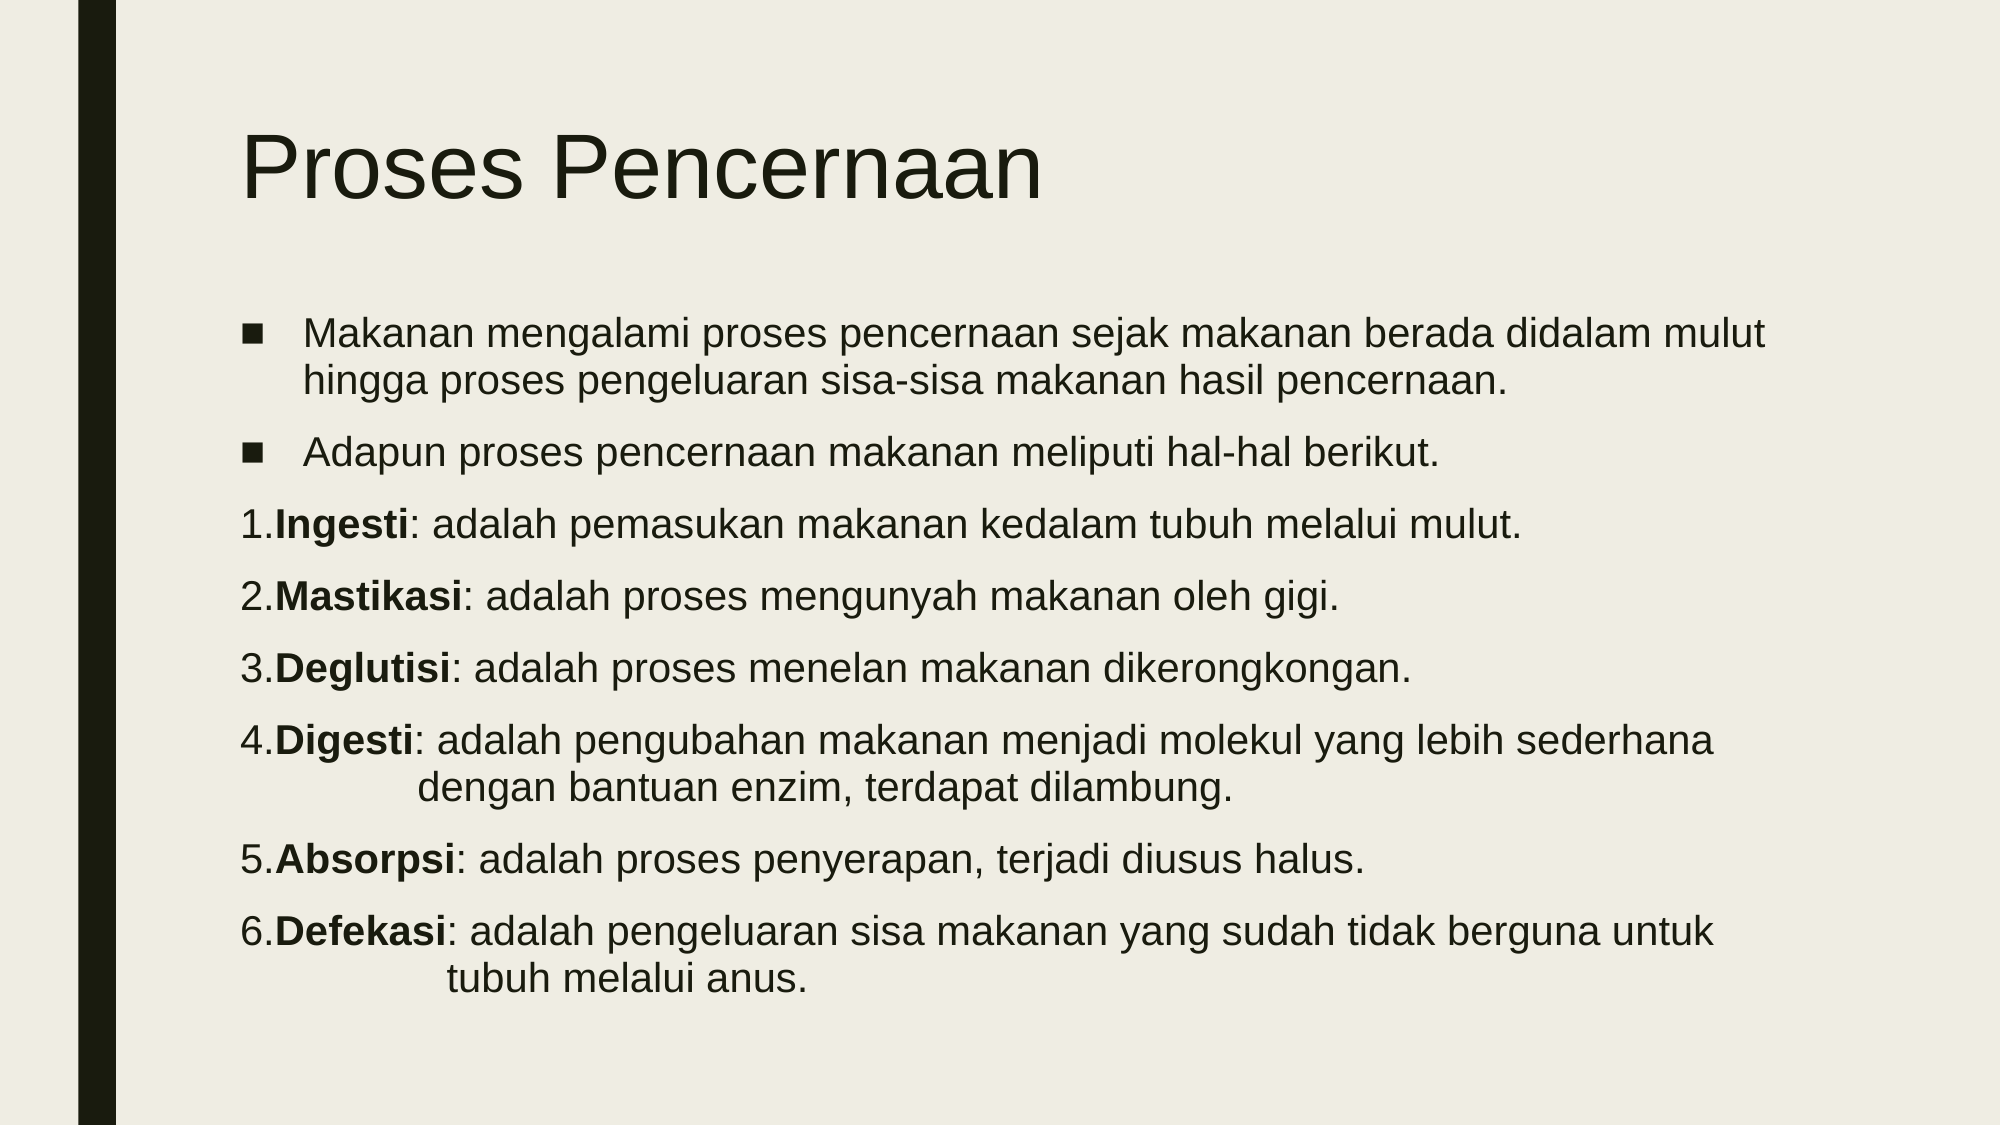

# Proses Pencernaan
Makanan mengalami proses pencernaan sejak makanan berada didalam mulut hingga proses pengeluaran sisa-sisa makanan hasil pencernaan.
Adapun proses pencernaan makanan meliputi hal-hal berikut.
1.Ingesti: adalah pemasukan makanan kedalam tubuh melalui mulut.
2.Mastikasi: adalah proses mengunyah makanan oleh gigi.
3.Deglutisi: adalah proses menelan makanan dikerongkongan.
4.Digesti: adalah pengubahan makanan menjadi molekul yang lebih sederhana dengan bantuan enzim, terdapat dilambung.
5.Absorpsi: adalah proses penyerapan, terjadi diusus halus.
6.Defekasi: adalah pengeluaran sisa makanan yang sudah tidak berguna untuk tubuh melalui anus.